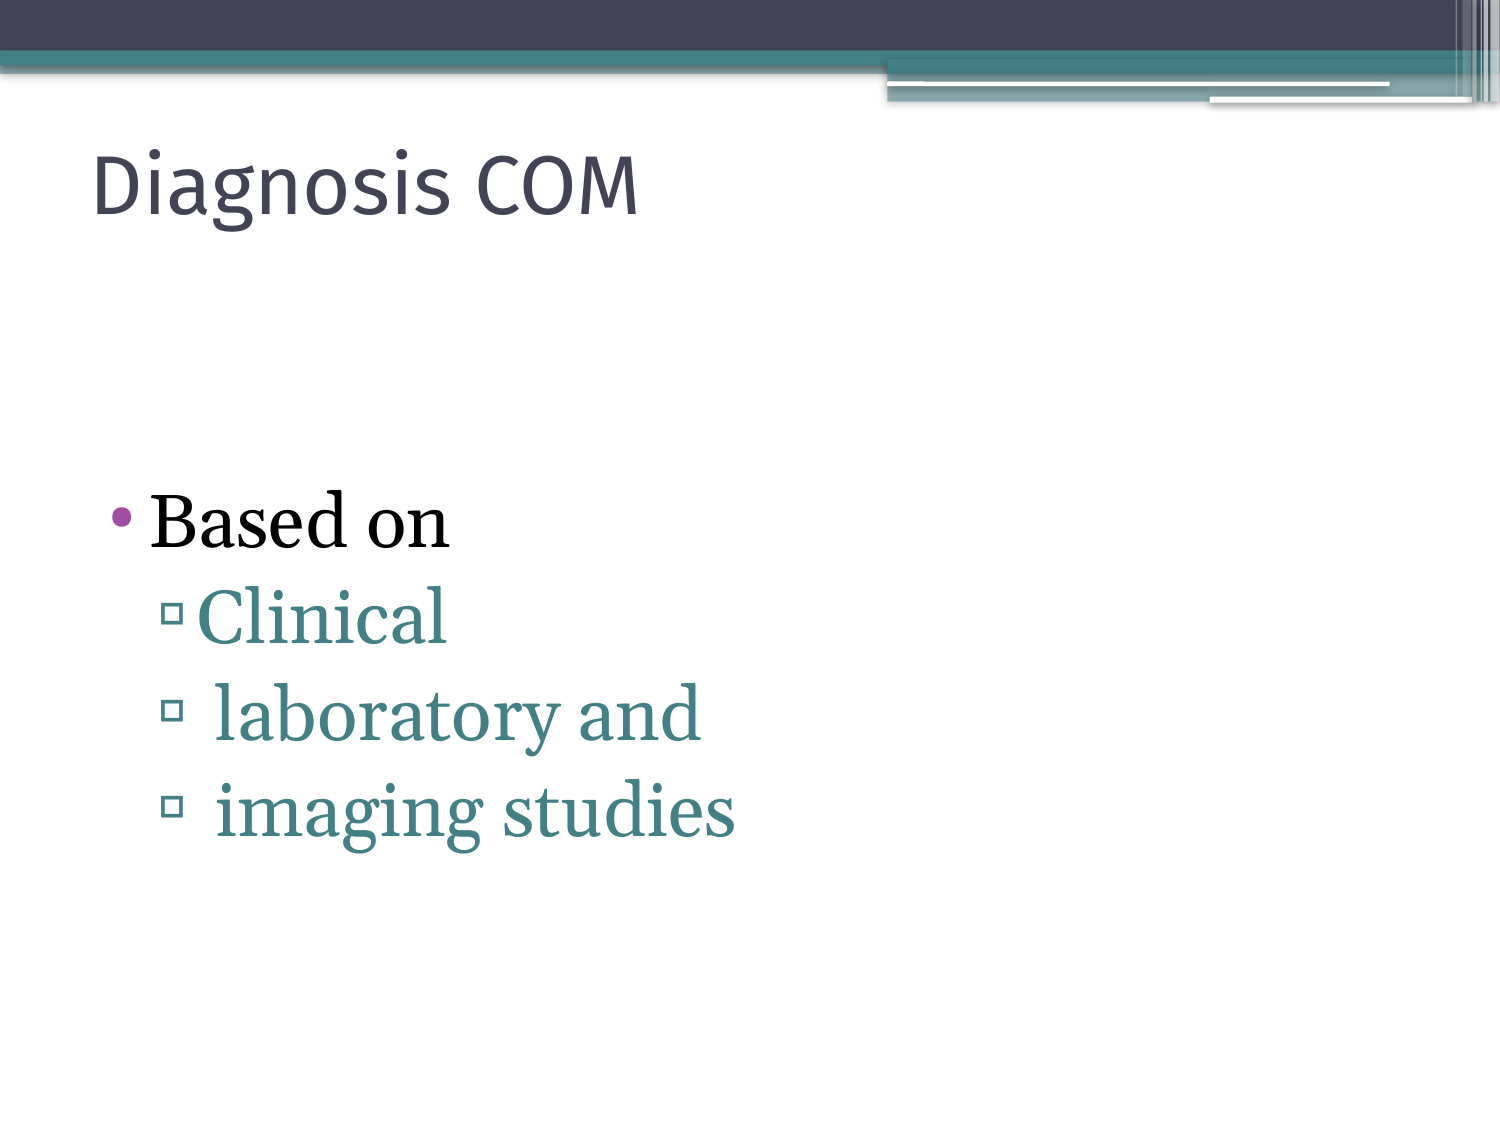

# Diagnosis COM

Based on
Clinical
 laboratory and
 imaging studies